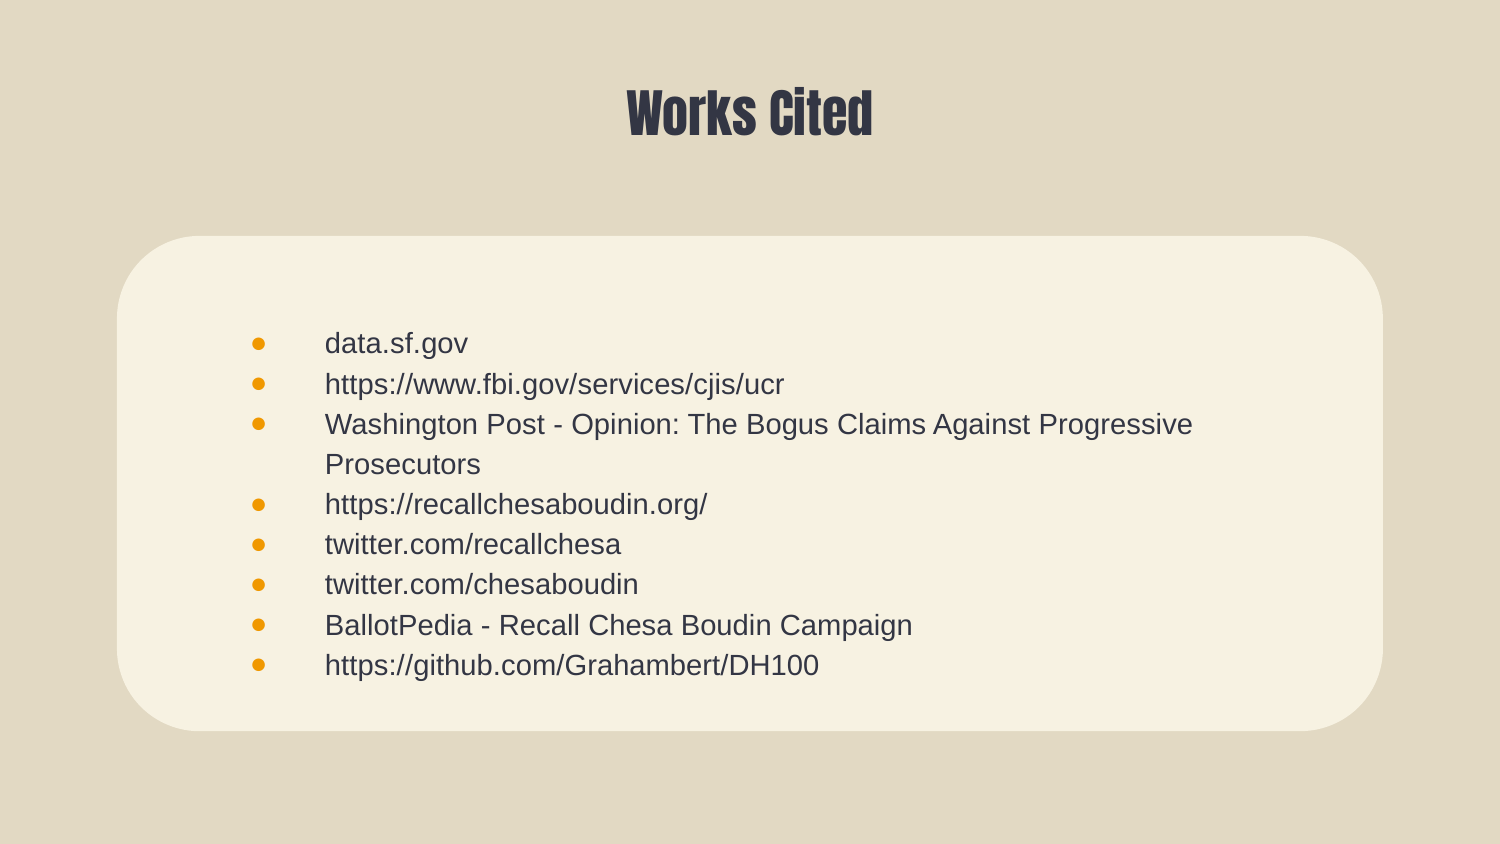

# Works Cited

data.sf.gov
https://www.fbi.gov/services/cjis/ucr
Washington Post - Opinion: The Bogus Claims Against Progressive Prosecutors
https://recallchesaboudin.org/
twitter.com/recallchesa
twitter.com/chesaboudin
BallotPedia - Recall Chesa Boudin Campaign
https://github.com/Grahambert/DH100